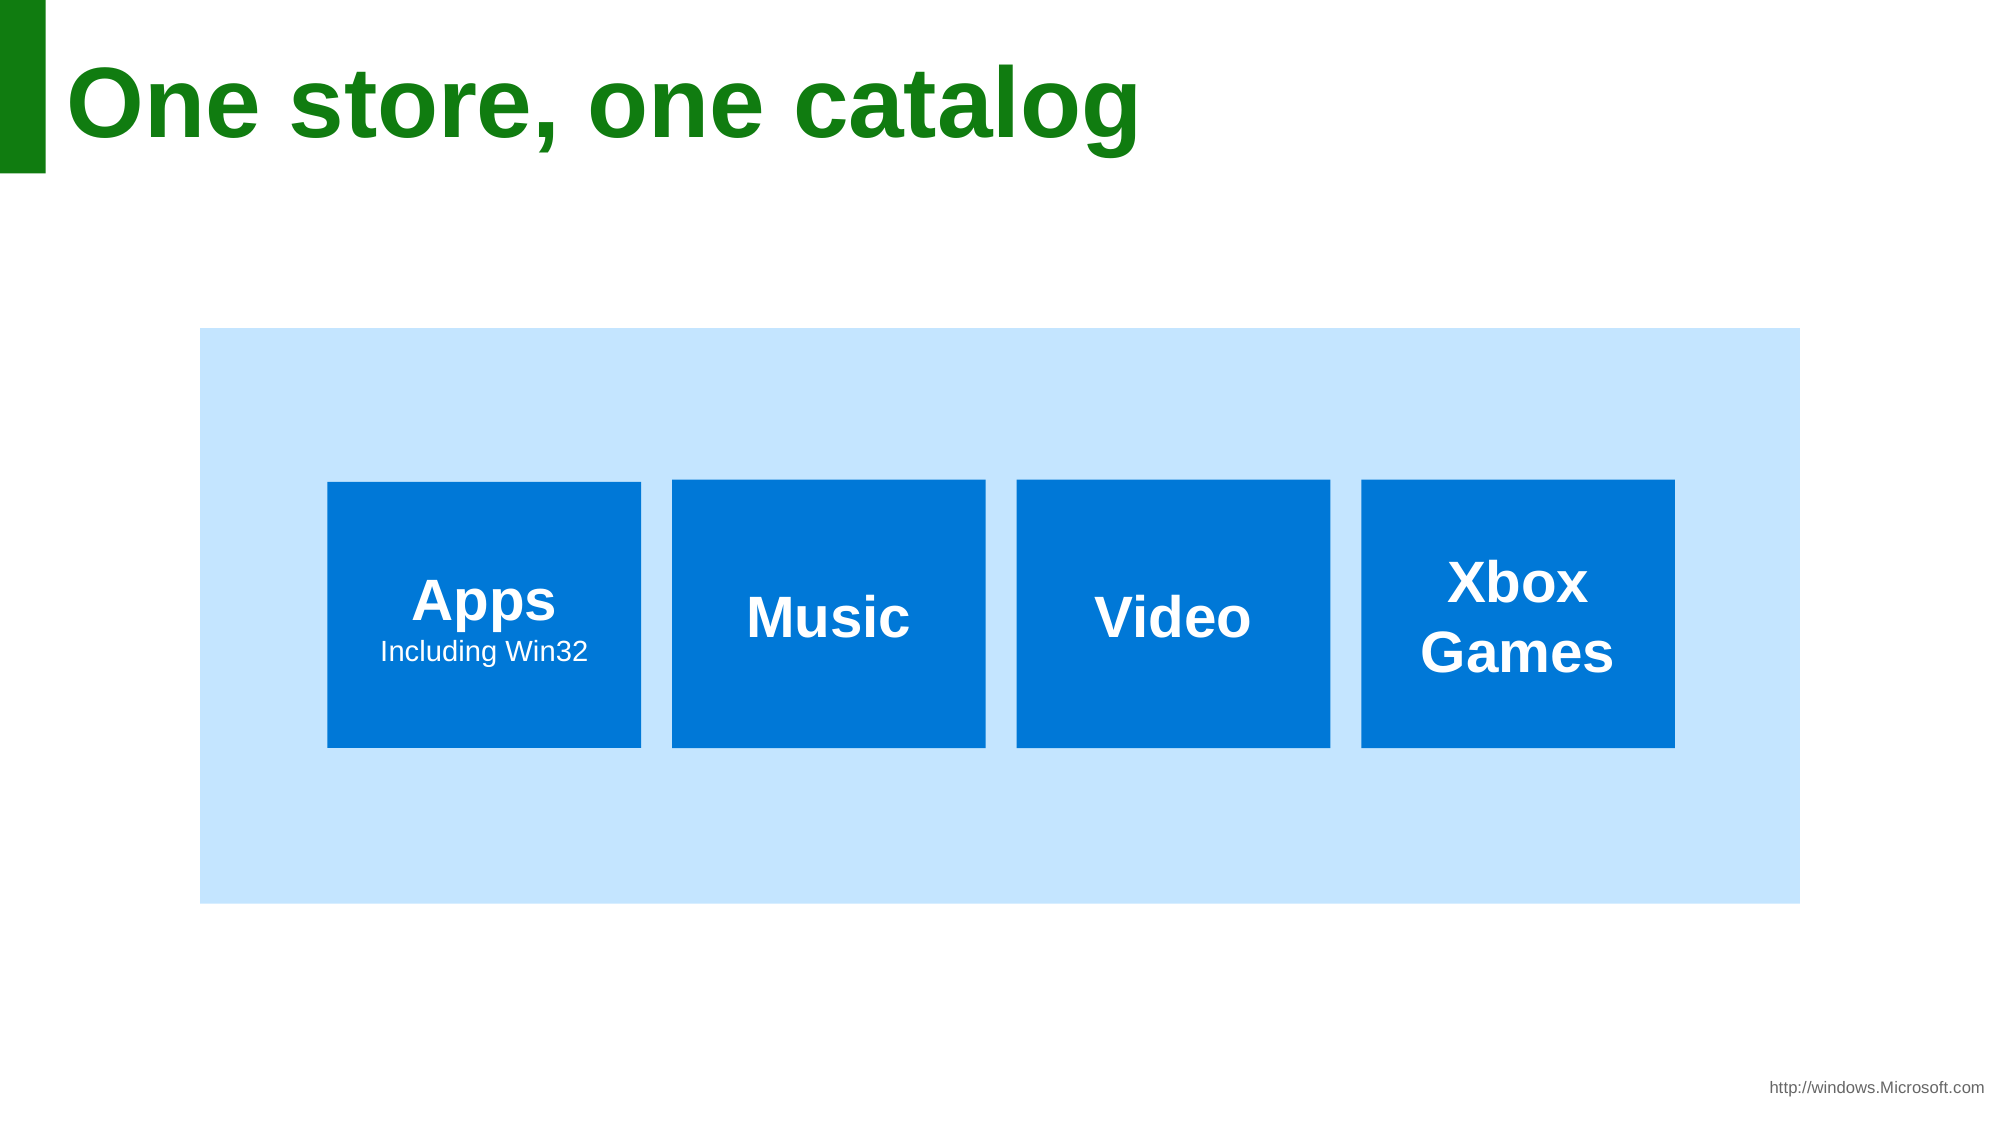

# One store, one catalog

Video
Xbox
Games
Music
Apps
Including Win32